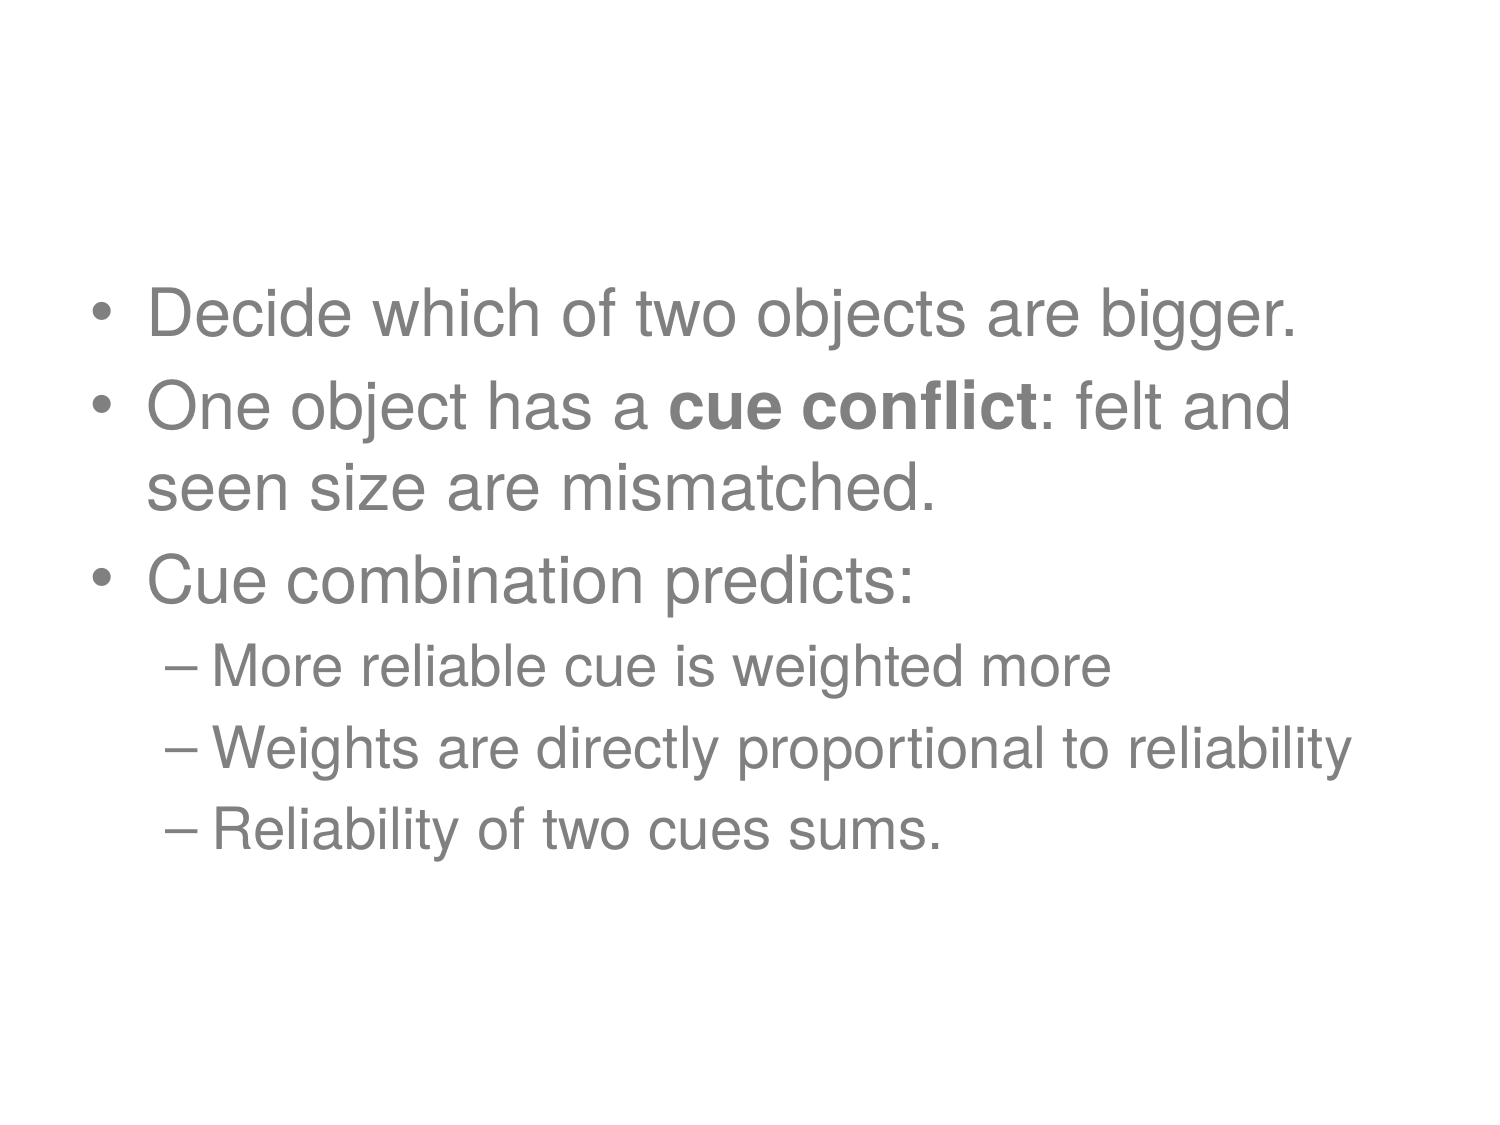

#
Decide which of two objects are bigger.
One object has a cue conflict: felt and seen size are mismatched.
Cue combination predicts:
More reliable cue is weighted more
Weights are directly proportional to reliability
Reliability of two cues sums.